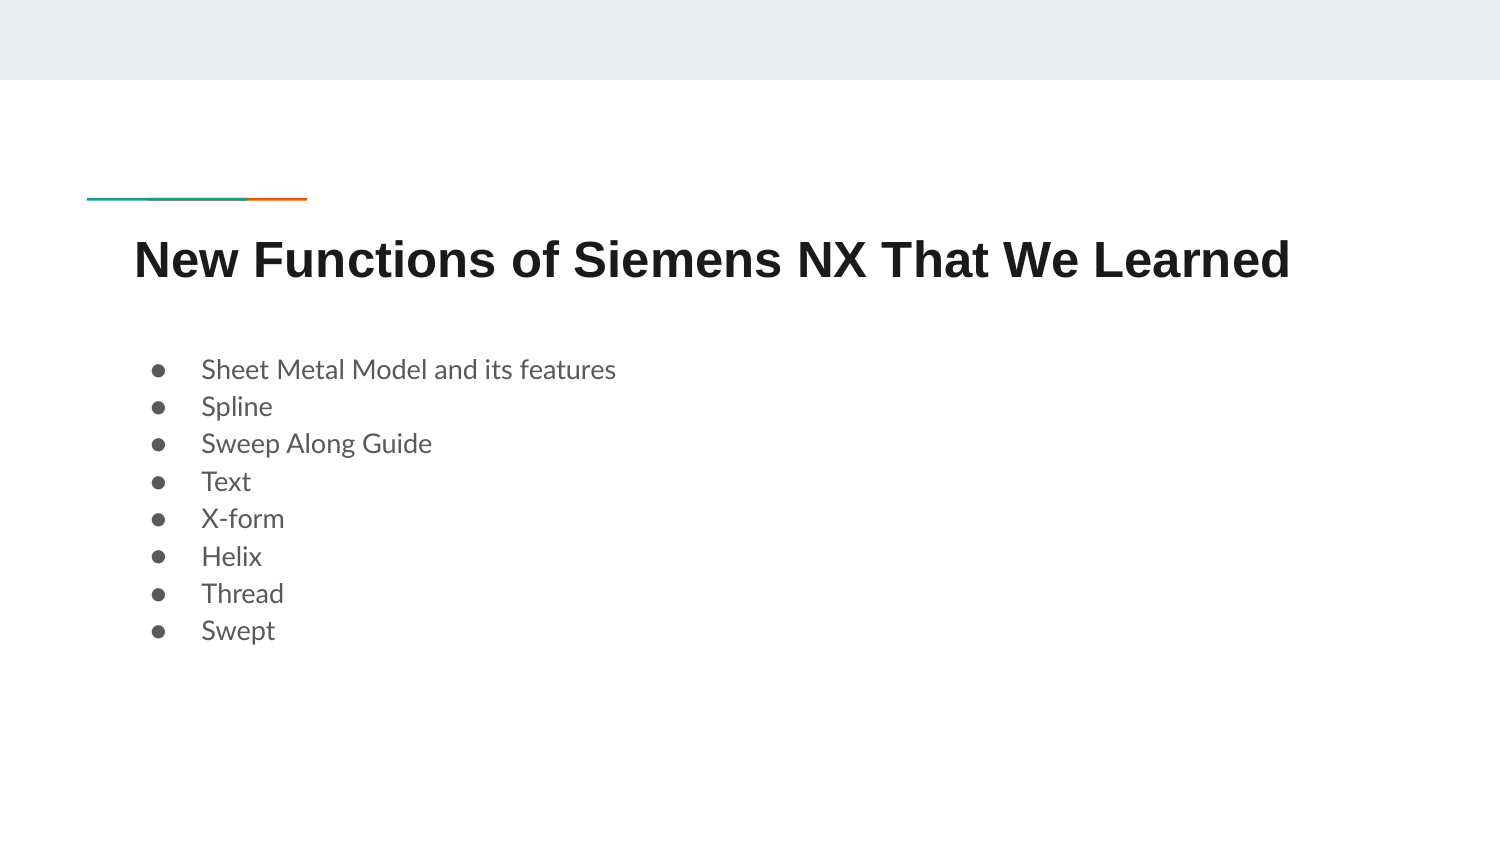

# New Functions of Siemens NX That We Learned
Sheet Metal Model and its features
Spline
Sweep Along Guide
Text
X-form
Helix
Thread
Swept